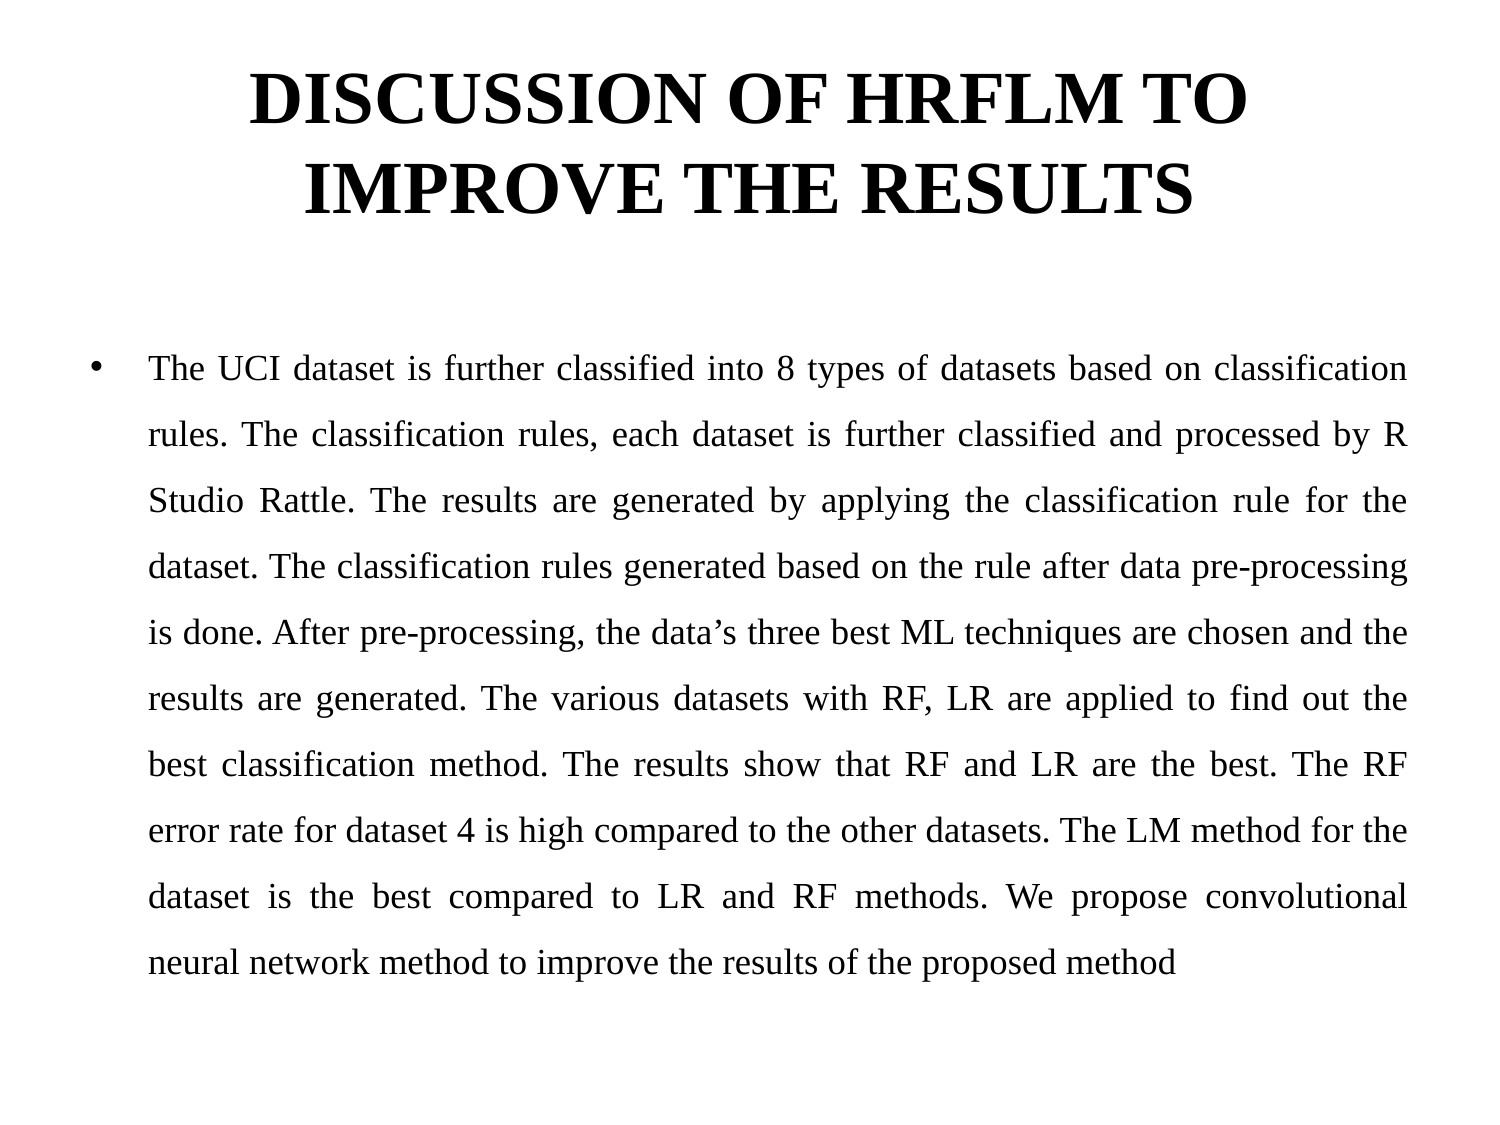

# DISCUSSION OF HRFLM TO IMPROVE THE RESULTS

The UCI dataset is further classified into 8 types of datasets based on classification rules. The classification rules, each dataset is further classified and processed by R Studio Rattle. The results are generated by applying the classification rule for the dataset. The classification rules generated based on the rule after data pre-processing is done. After pre-processing, the data’s three best ML techniques are chosen and the results are generated. The various datasets with RF, LR are applied to find out the best classification method. The results show that RF and LR are the best. The RF error rate for dataset 4 is high compared to the other datasets. The LM method for the dataset is the best compared to LR and RF methods. We propose convolutional neural network method to improve the results of the proposed method